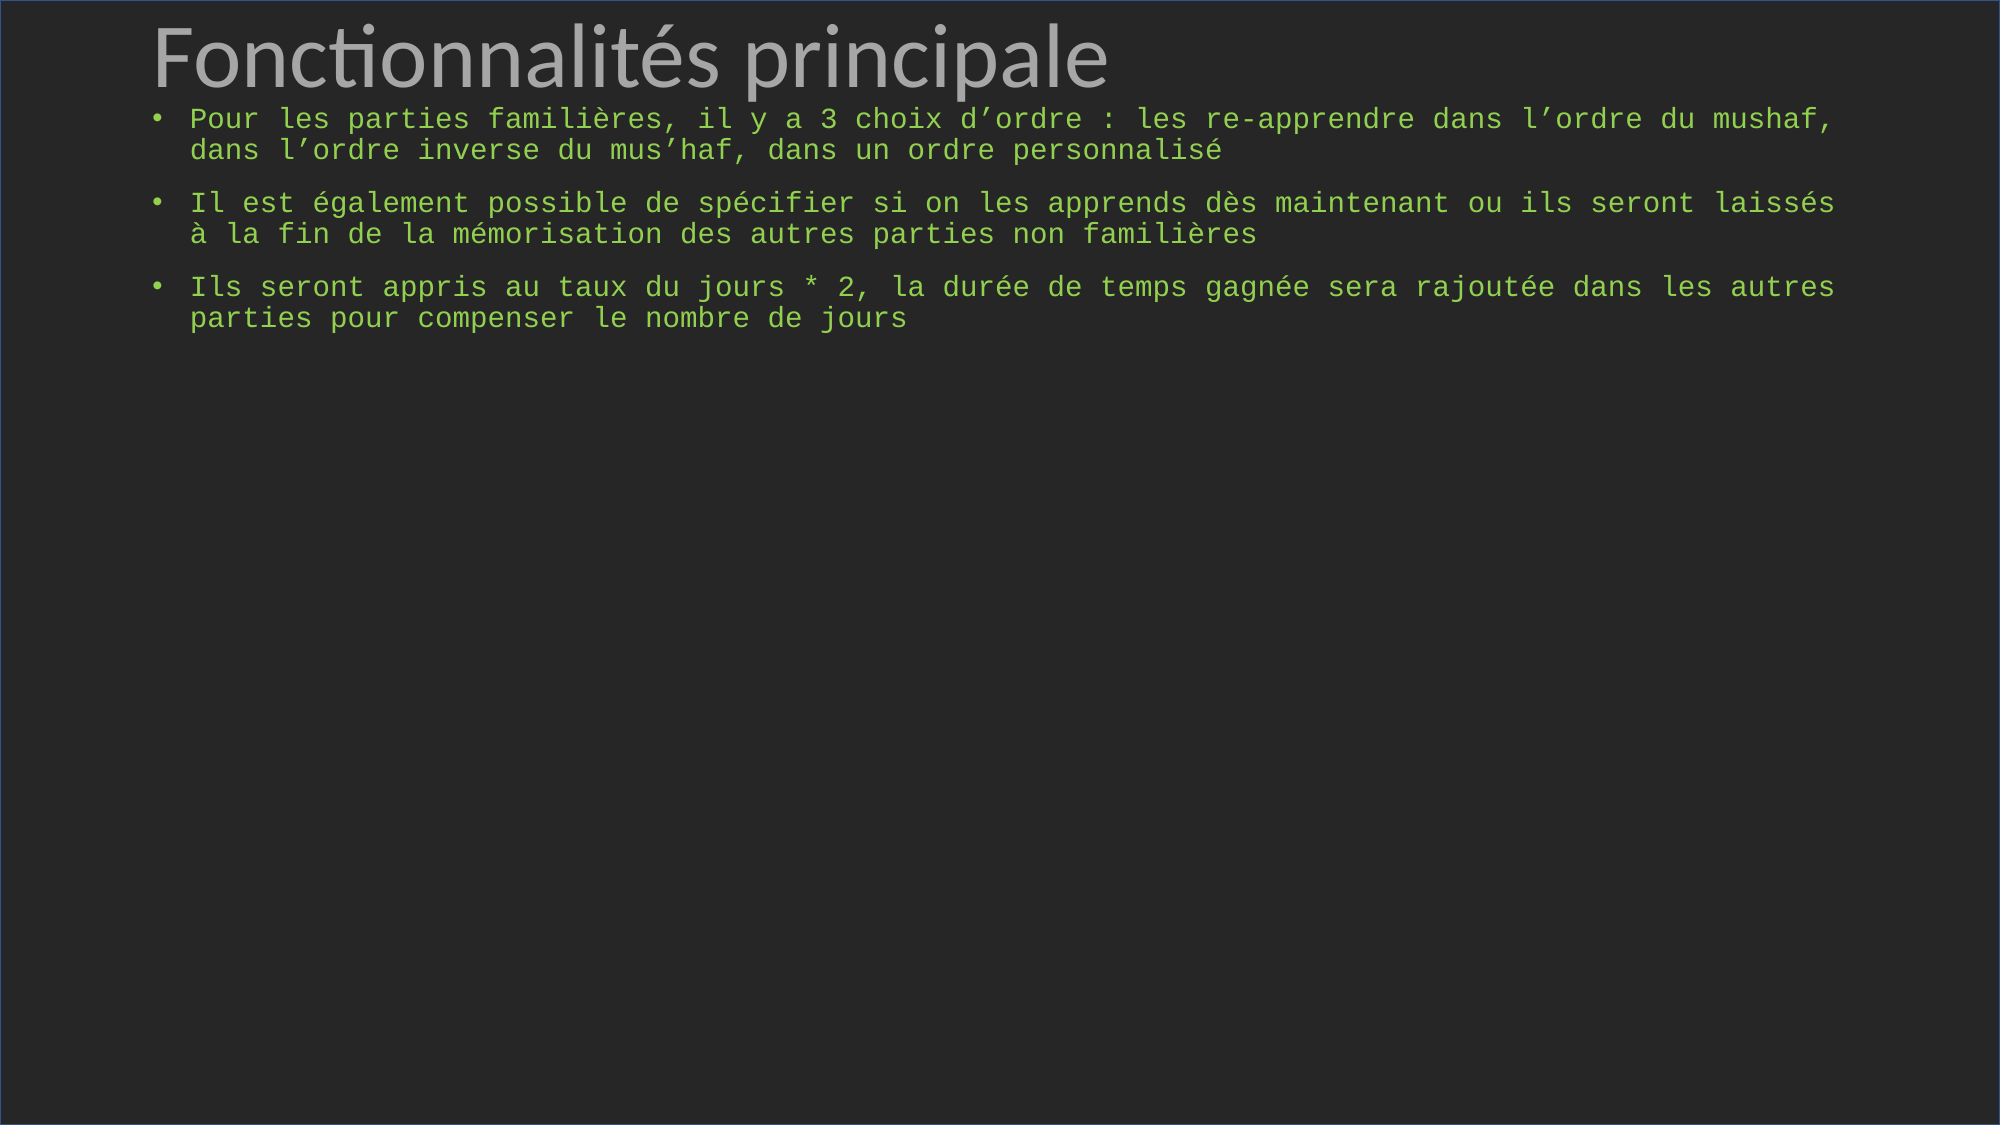

# Fonctionnalités principale
Pour les parties familières, il y a 3 choix d’ordre : les re-apprendre dans l’ordre du mushaf, dans l’ordre inverse du mus’haf, dans un ordre personnalisé
Il est également possible de spécifier si on les apprends dès maintenant ou ils seront laissés à la fin de la mémorisation des autres parties non familières
Ils seront appris au taux du jours * 2, la durée de temps gagnée sera rajoutée dans les autres parties pour compenser le nombre de jours